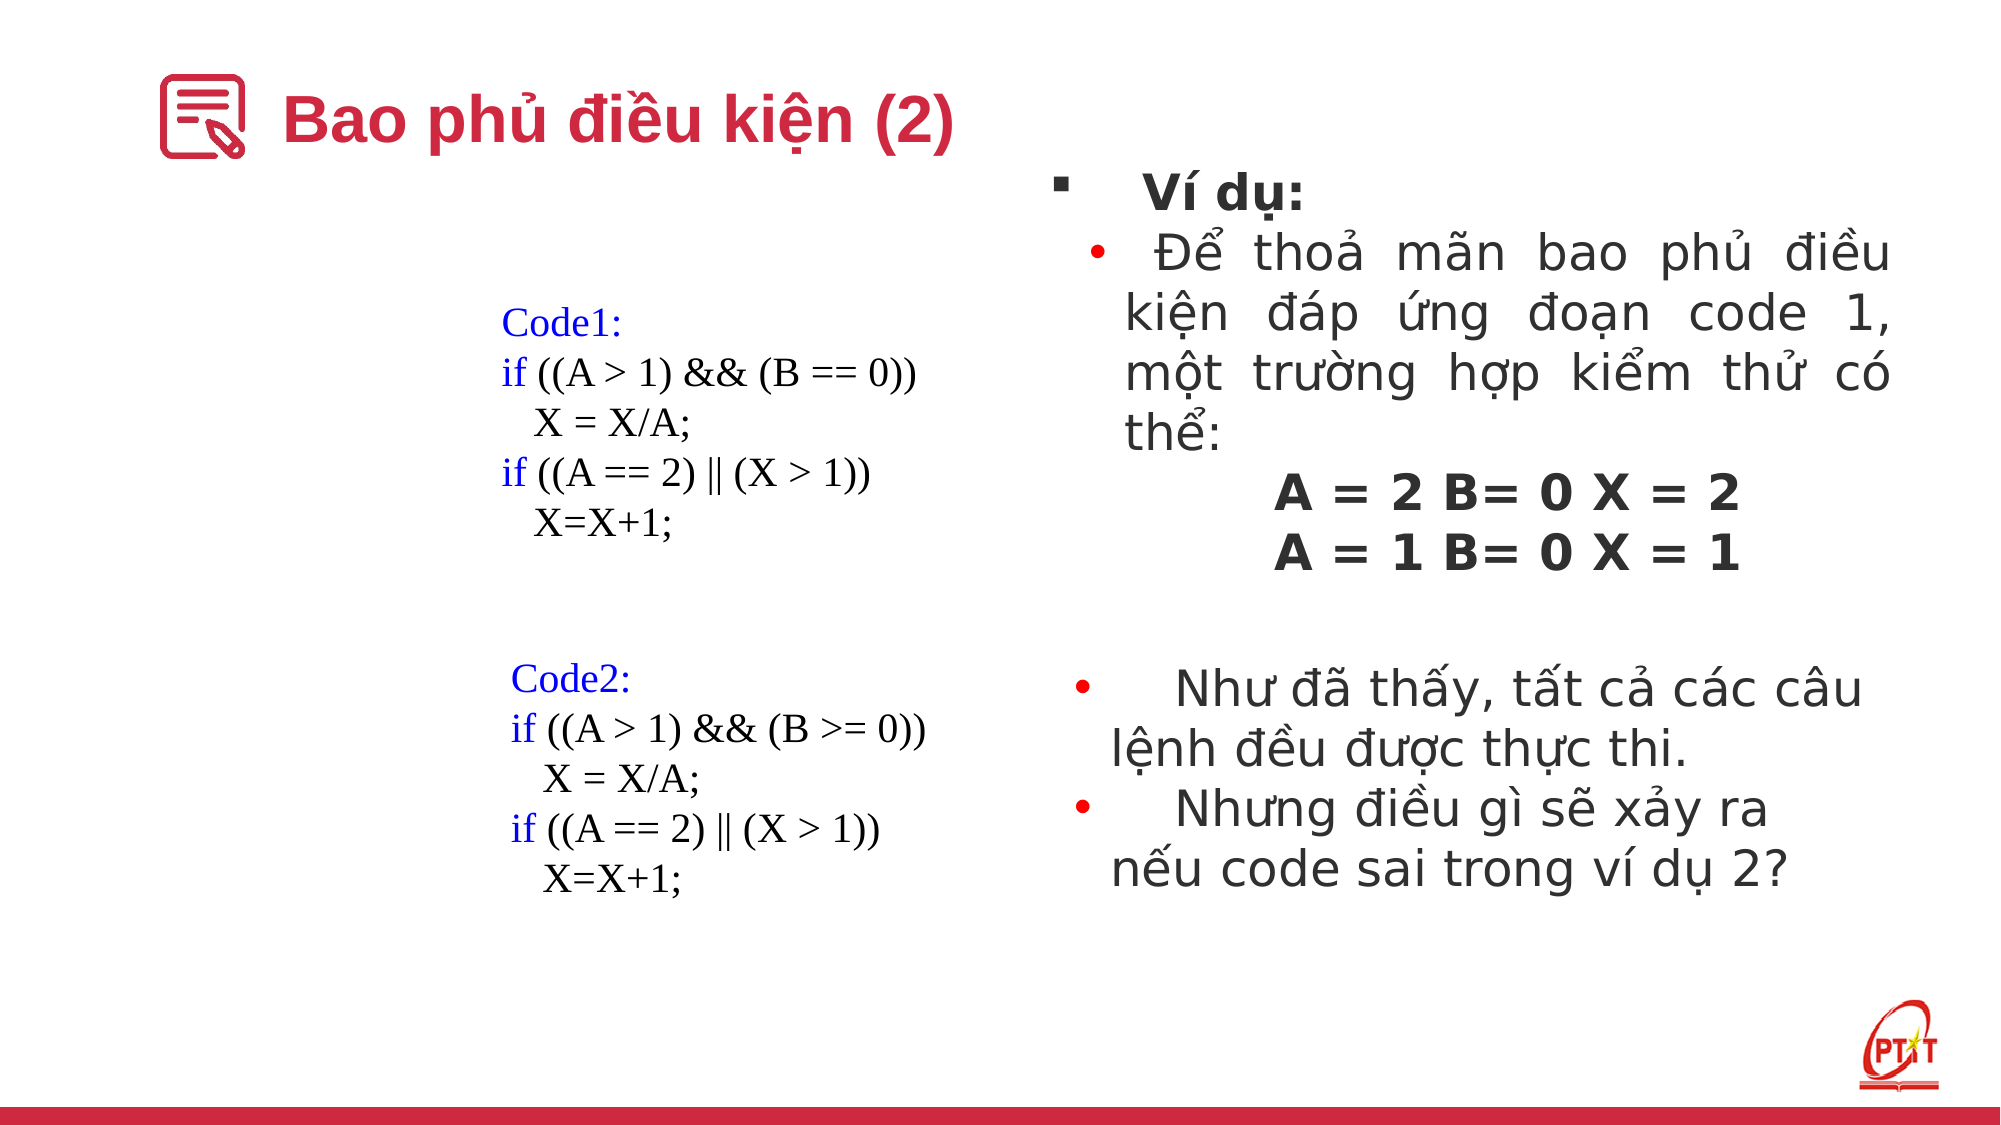

# Bao phủ điều kiện (2)
    Ví dụ:
 Để thoả mãn bao phủ điều kiện đáp ứng đoạn code 1, một trường hợp kiểm thử có thể:
	A = 2 B= 0 X = 2
	A = 1 B= 0 X = 1

Code1:
if ((A > 1) && (B == 0))
   X = X/A;
if ((A == 2) || (X > 1))
   X=X+1;

    Như đã thấy, tất cả các câu lệnh đều được thực thi.
    Nhưng điều gì sẽ xảy ra nếu code sai trong ví dụ 2?

Code2:
if ((A > 1) && (B >= 0))
   X = X/A;
if ((A == 2) || (X > 1))
   X=X+1;
306